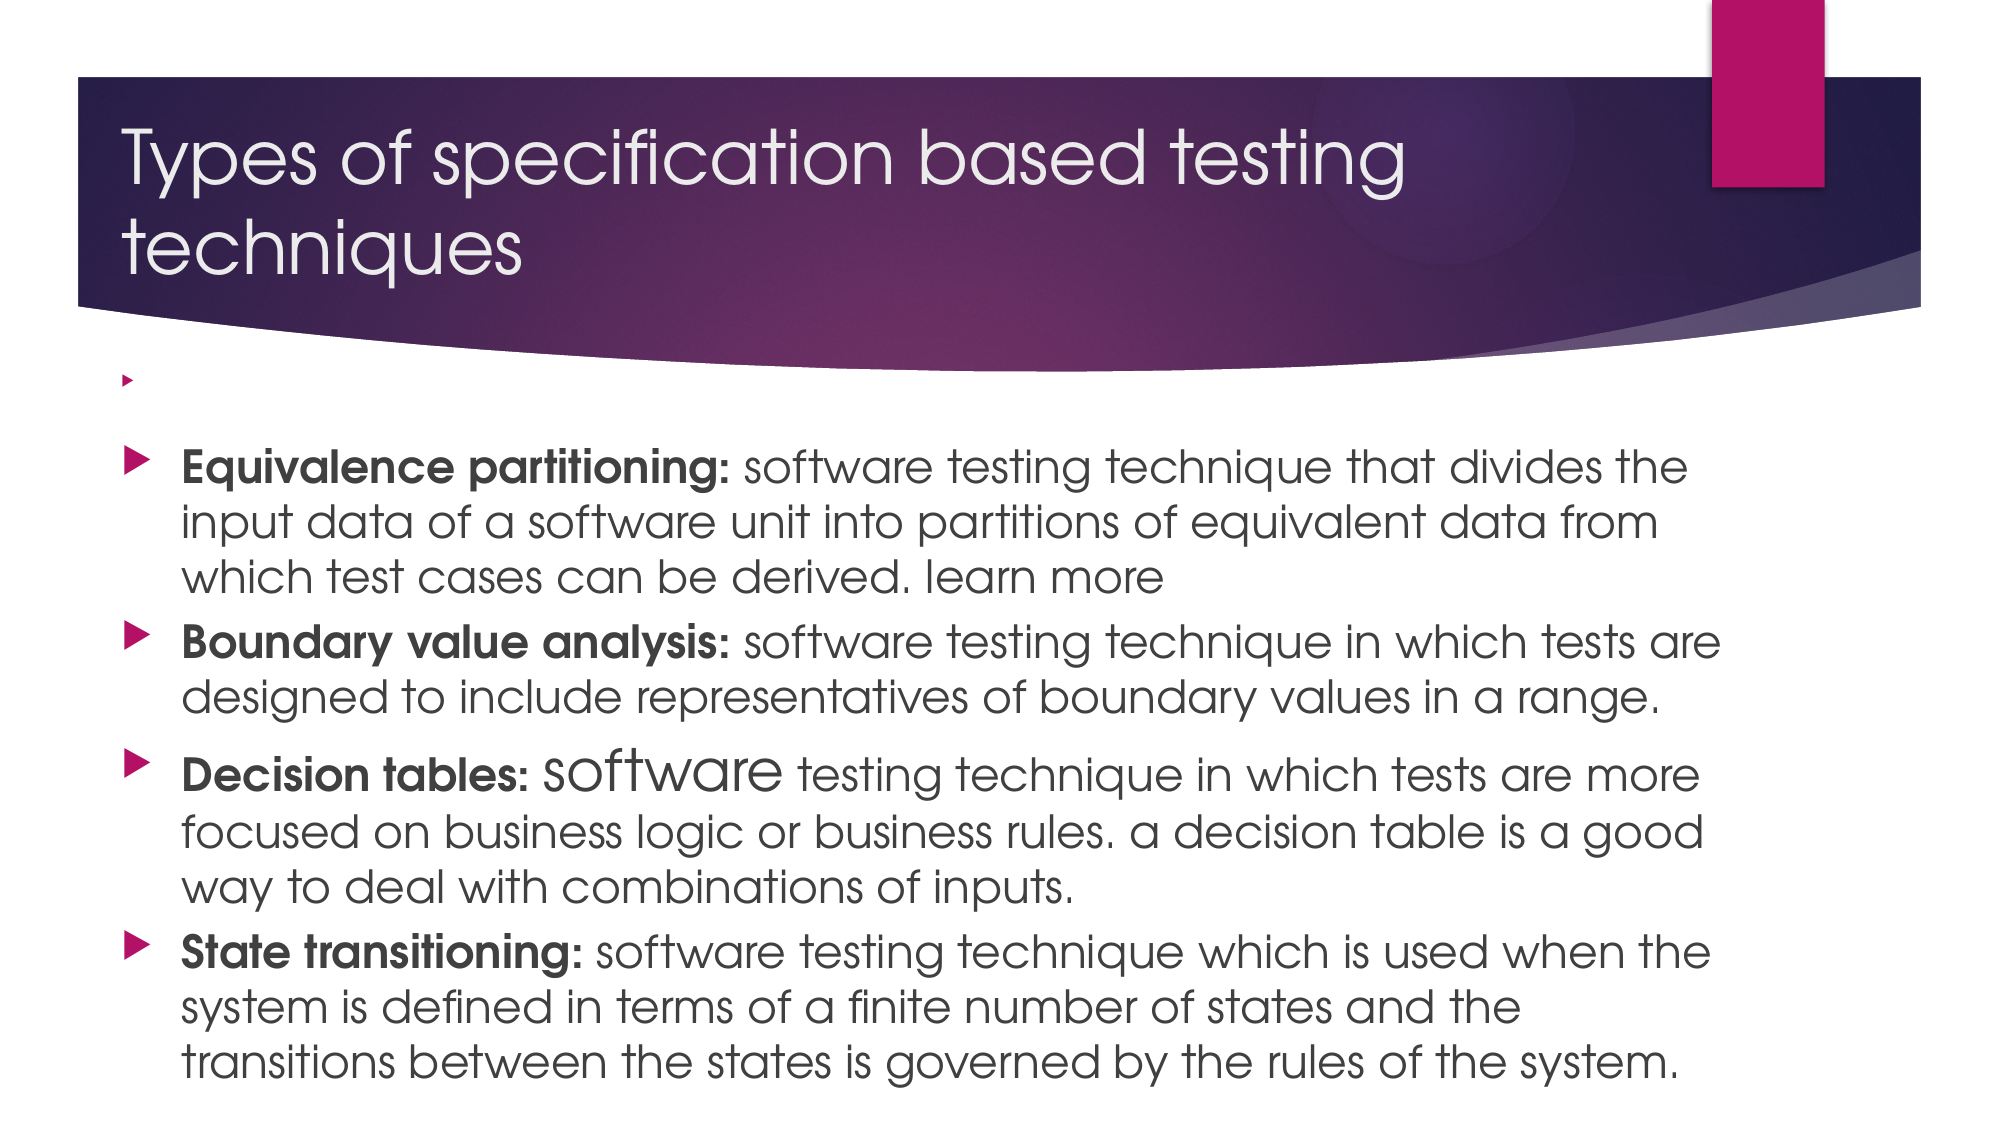

# Types of specification based testing techniques

Equivalence partitioning: software testing technique that divides the input data of a software unit into partitions of equivalent data from which test cases can be derived. learn more
Boundary value analysis: software testing technique in which tests are designed to include representatives of boundary values in a range.
Decision tables: software testing technique in which tests are more focused on business logic or business rules. a decision table is a good way to deal with combinations of inputs.
State transitioning: software testing technique which is used when the system is defined in terms of a finite number of states and the transitions between the states is governed by the rules of the system.